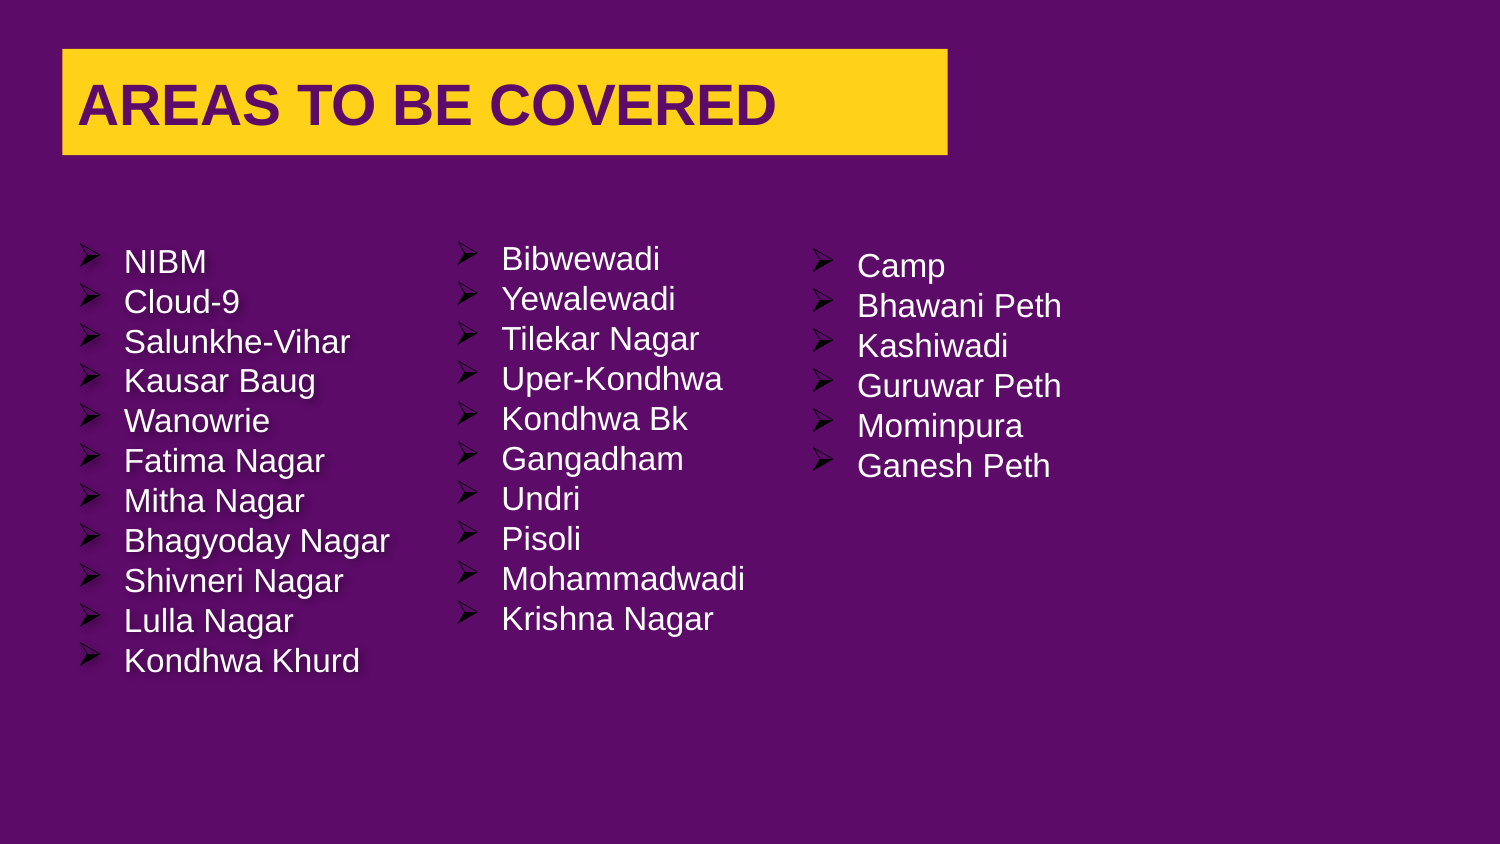

# AREAS TO BE COVERED

Bibwewadi
Yewalewadi
Tilekar Nagar
Uper-Kondhwa
Kondhwa Bk
Gangadham
Undri
Pisoli
Mohammadwadi
Krishna Nagar
NIBM
Cloud-9
Salunkhe-Vihar
Kausar Baug
Wanowrie
Fatima Nagar
Mitha Nagar
Bhagyoday Nagar
Shivneri Nagar
Lulla Nagar
Kondhwa Khurd

Camp
Bhawani Peth
Kashiwadi
Guruwar Peth
Mominpura
Ganesh Peth